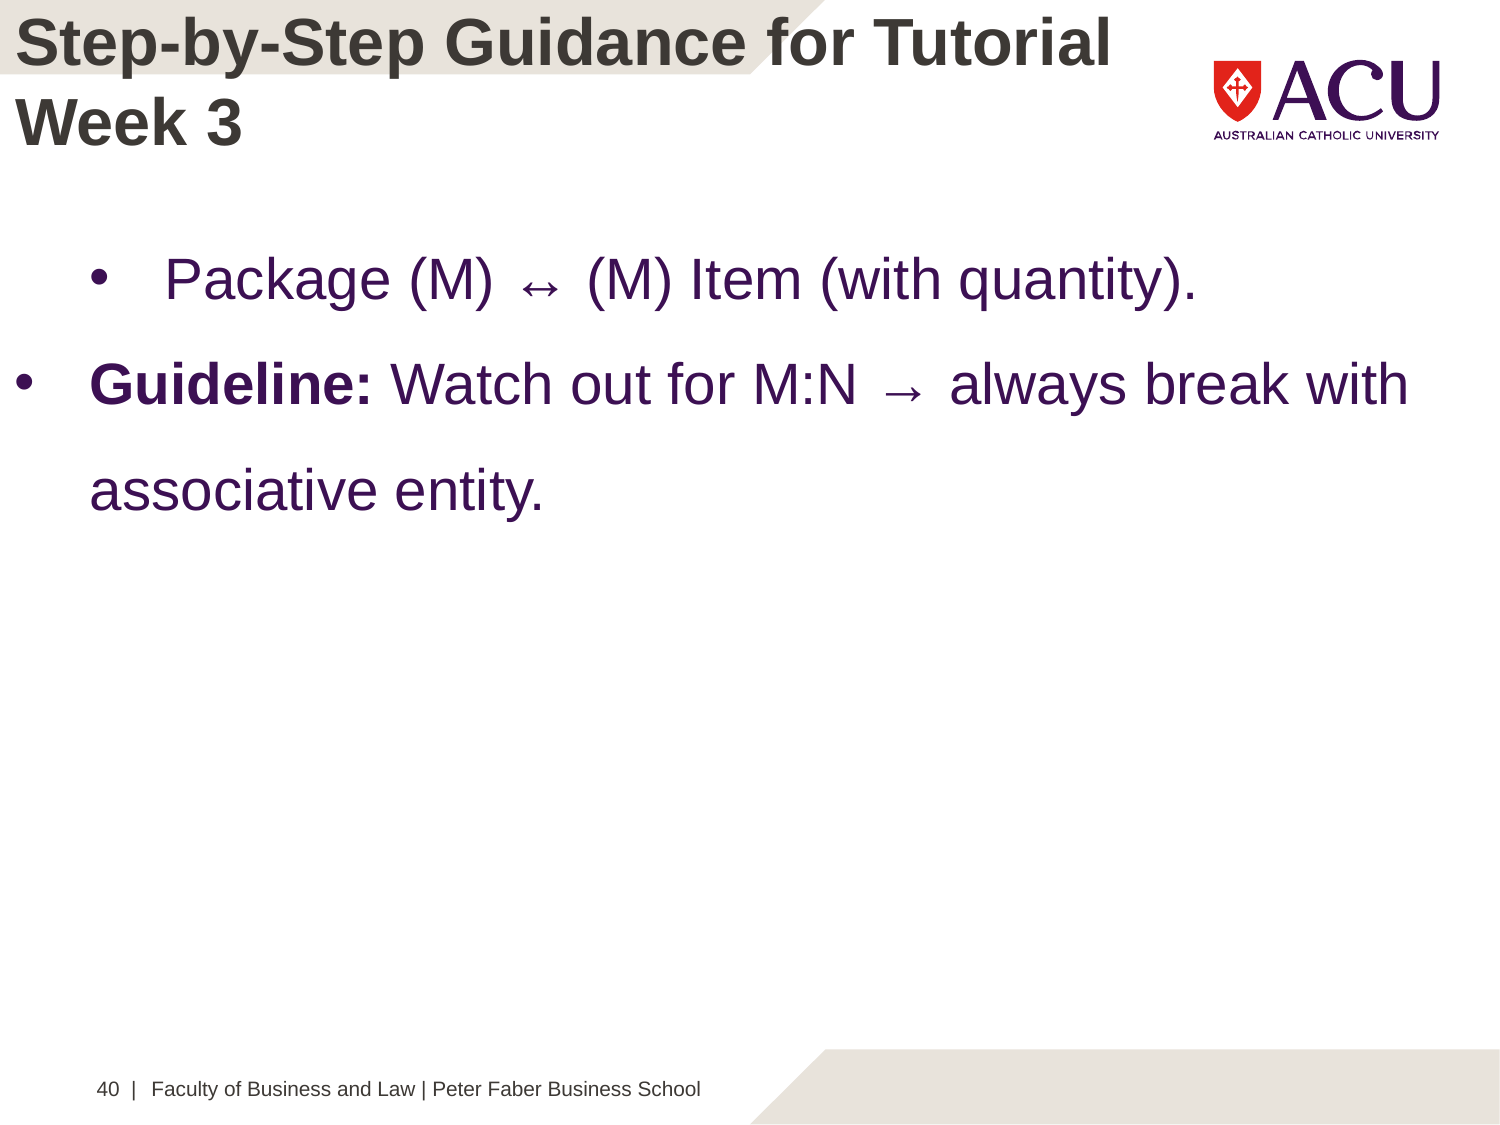

Step-by-Step Guidance for Tutorial Week 3
Package (M) ↔ (M) Item (with quantity).
Guideline: Watch out for M:N → always break with associative entity.
40  |
Faculty of Business and Law | Peter Faber Business School